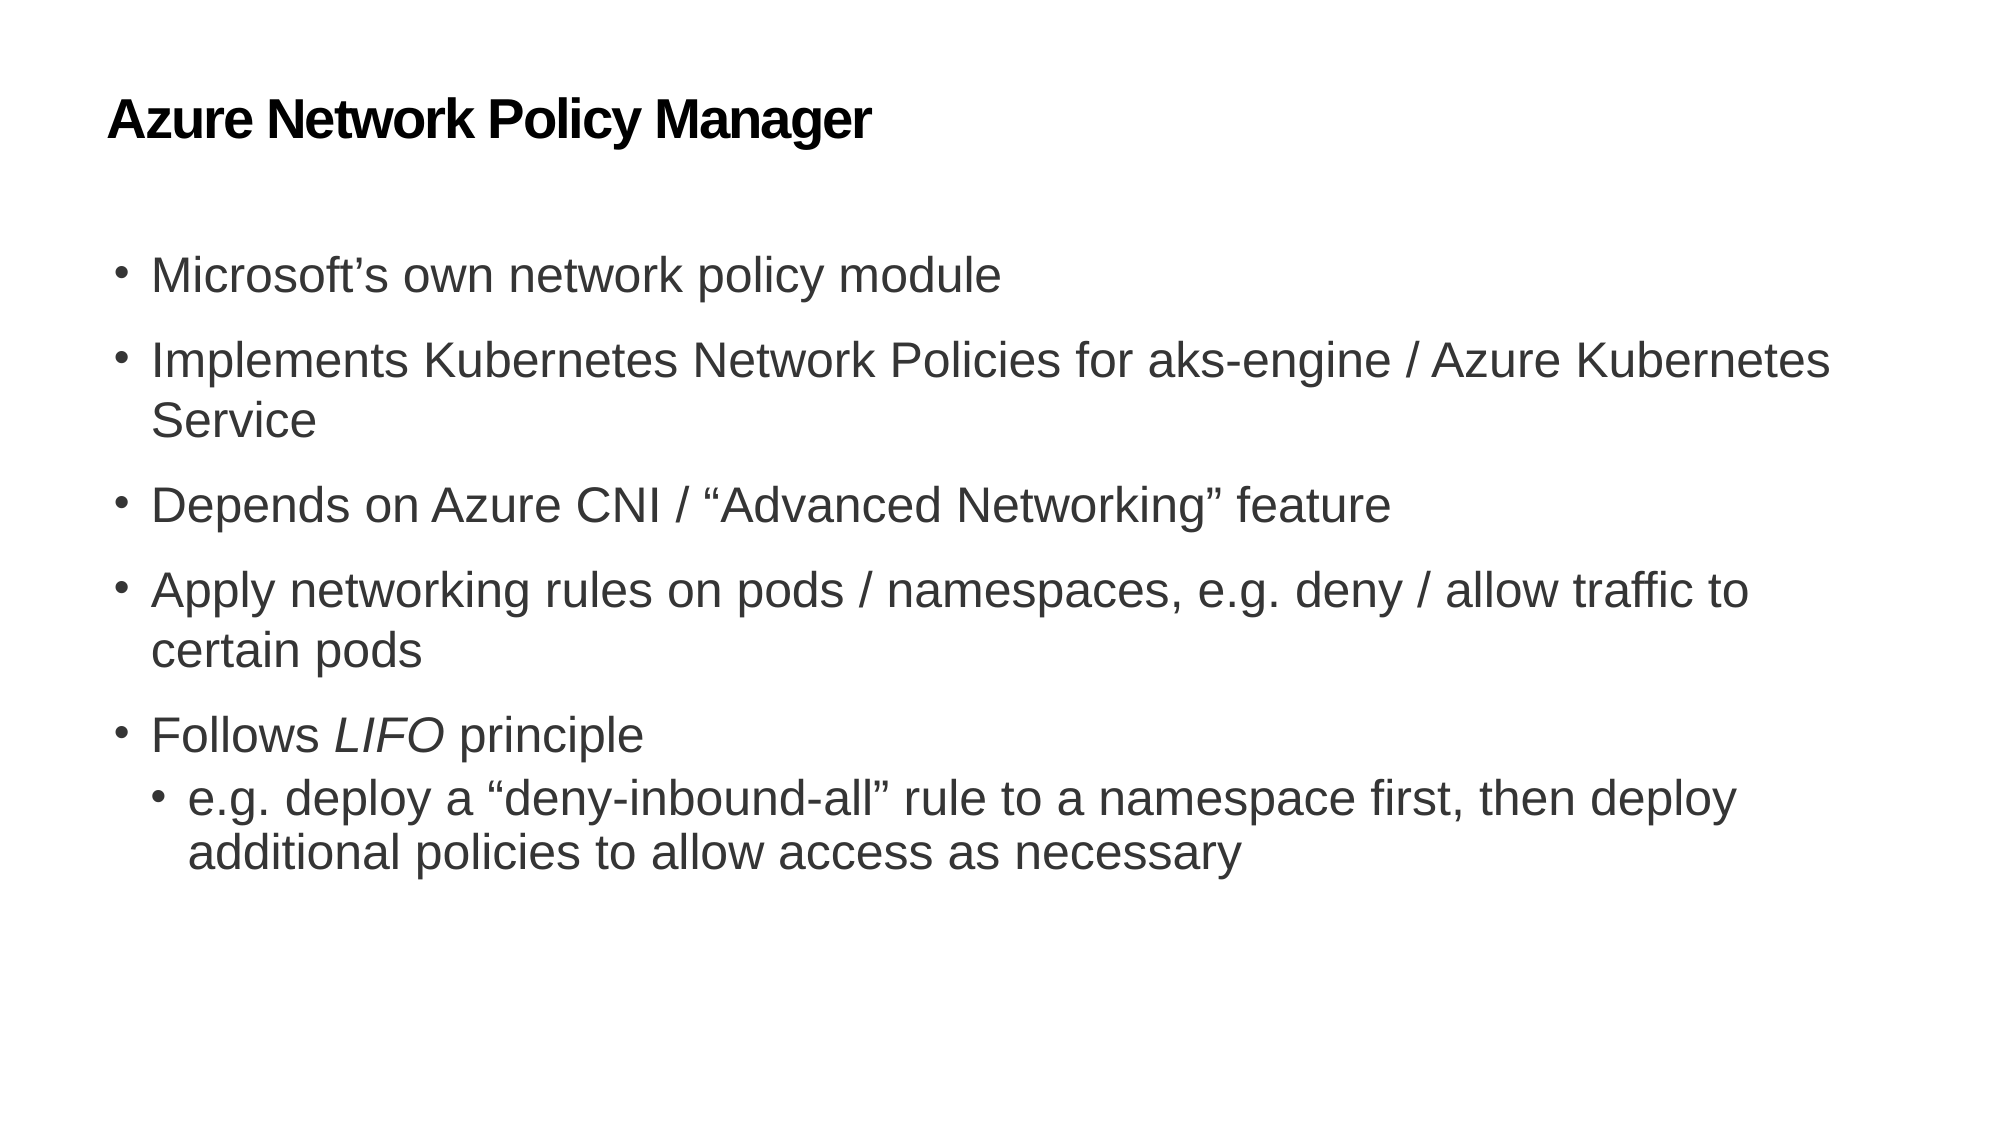

# Azure Network Policy Manager
Microsoft’s own network policy module
Implements Kubernetes Network Policies for aks-engine / Azure Kubernetes Service
Depends on Azure CNI / “Advanced Networking” feature
Apply networking rules on pods / namespaces, e.g. deny / allow traffic to certain pods
Follows LIFO principle
e.g. deploy a “deny-inbound-all” rule to a namespace first, then deploy additional policies to allow access as necessary